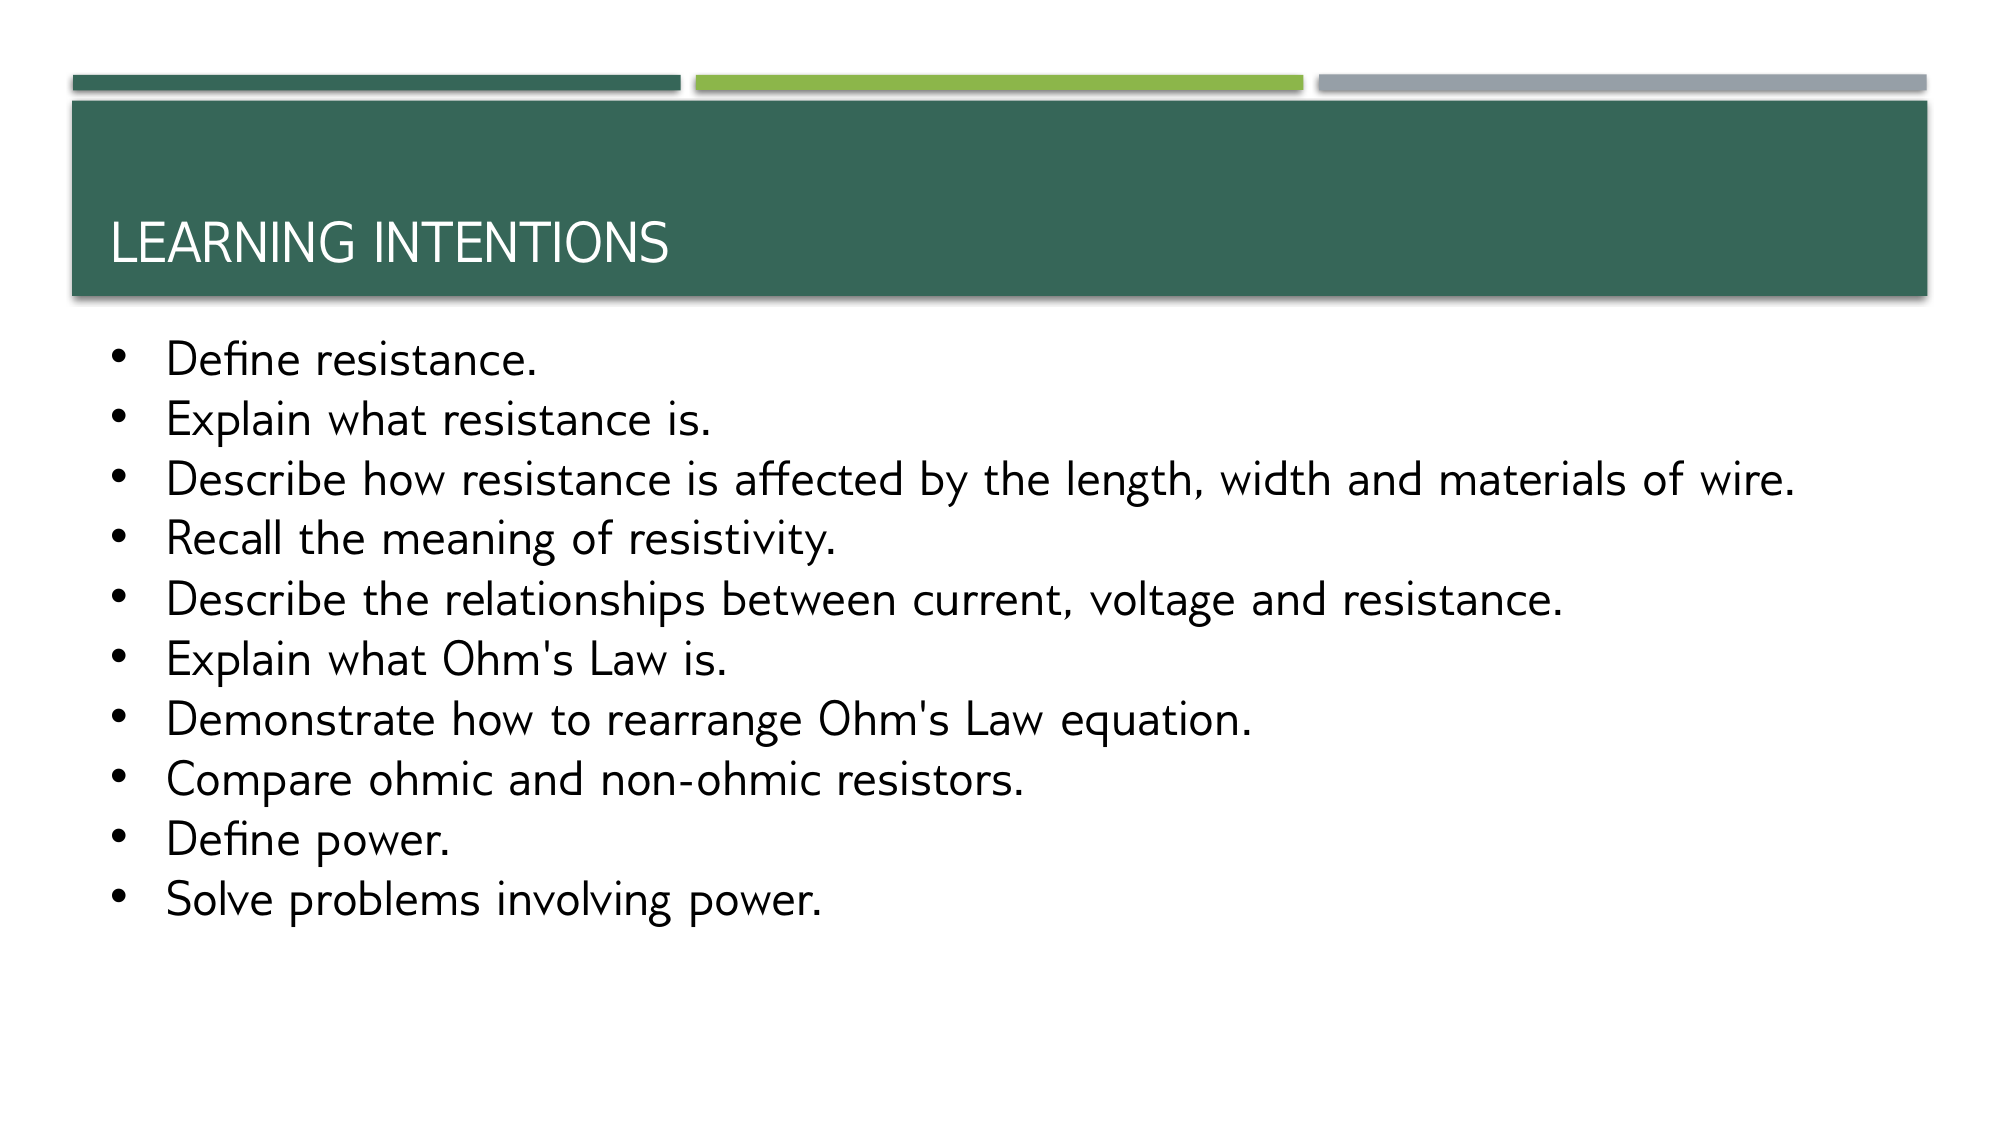

# Learning Intentions
Define resistance.
Explain what resistance is.
Describe how resistance is affected by the length, width and materials of wire.
Recall the meaning of resistivity.
Describe the relationships between current, voltage and resistance.
Explain what Ohm's Law is.
Demonstrate how to rearrange Ohm's Law equation.
Compare ohmic and non-ohmic resistors.
Define power.
Solve problems involving power.